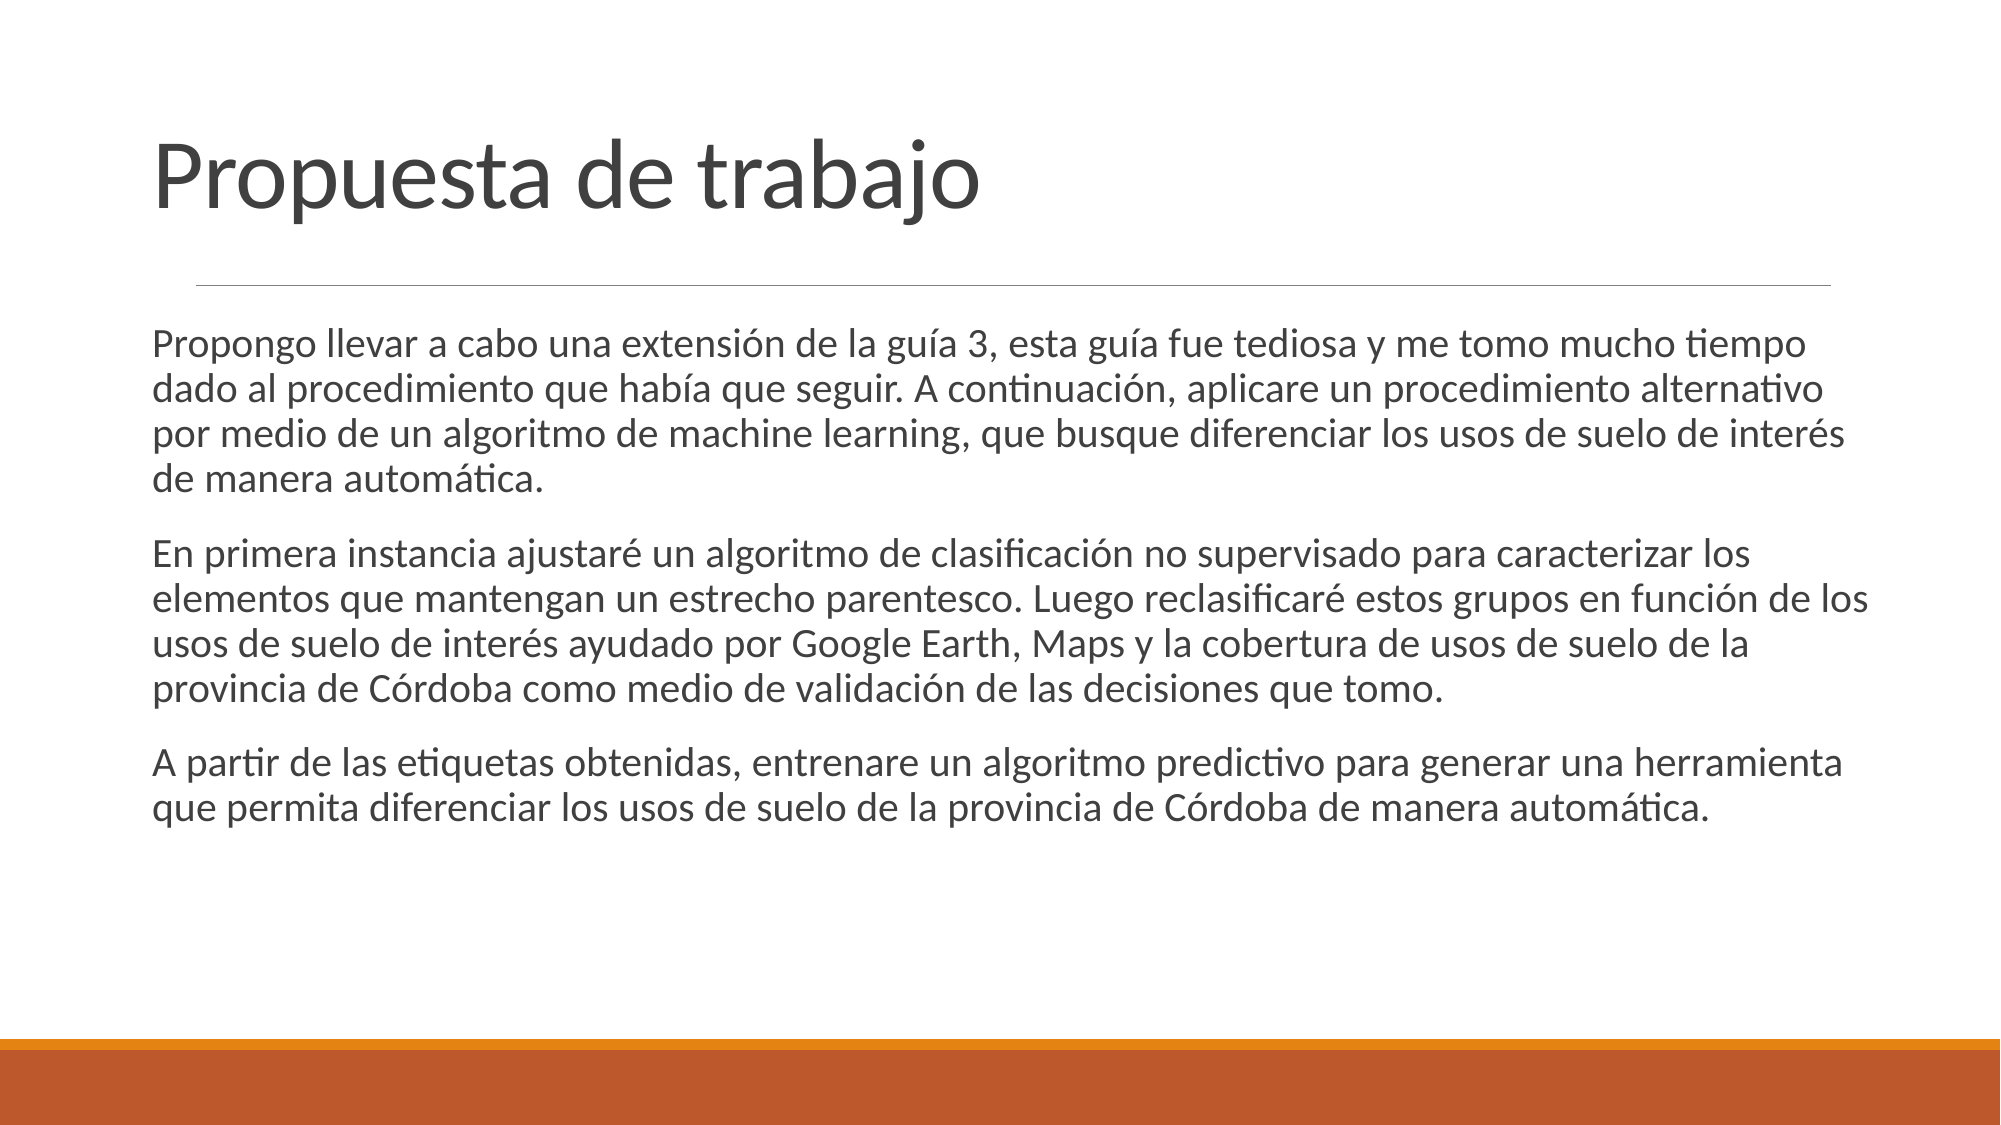

# Propuesta de trabajo
Propongo llevar a cabo una extensión de la guía 3, esta guía fue tediosa y me tomo mucho tiempo dado al procedimiento que había que seguir. A continuación, aplicare un procedimiento alternativo por medio de un algoritmo de machine learning, que busque diferenciar los usos de suelo de interés de manera automática.
En primera instancia ajustaré un algoritmo de clasificación no supervisado para caracterizar los elementos que mantengan un estrecho parentesco. Luego reclasificaré estos grupos en función de los usos de suelo de interés ayudado por Google Earth, Maps y la cobertura de usos de suelo de la provincia de Córdoba como medio de validación de las decisiones que tomo.
A partir de las etiquetas obtenidas, entrenare un algoritmo predictivo para generar una herramienta que permita diferenciar los usos de suelo de la provincia de Córdoba de manera automática.